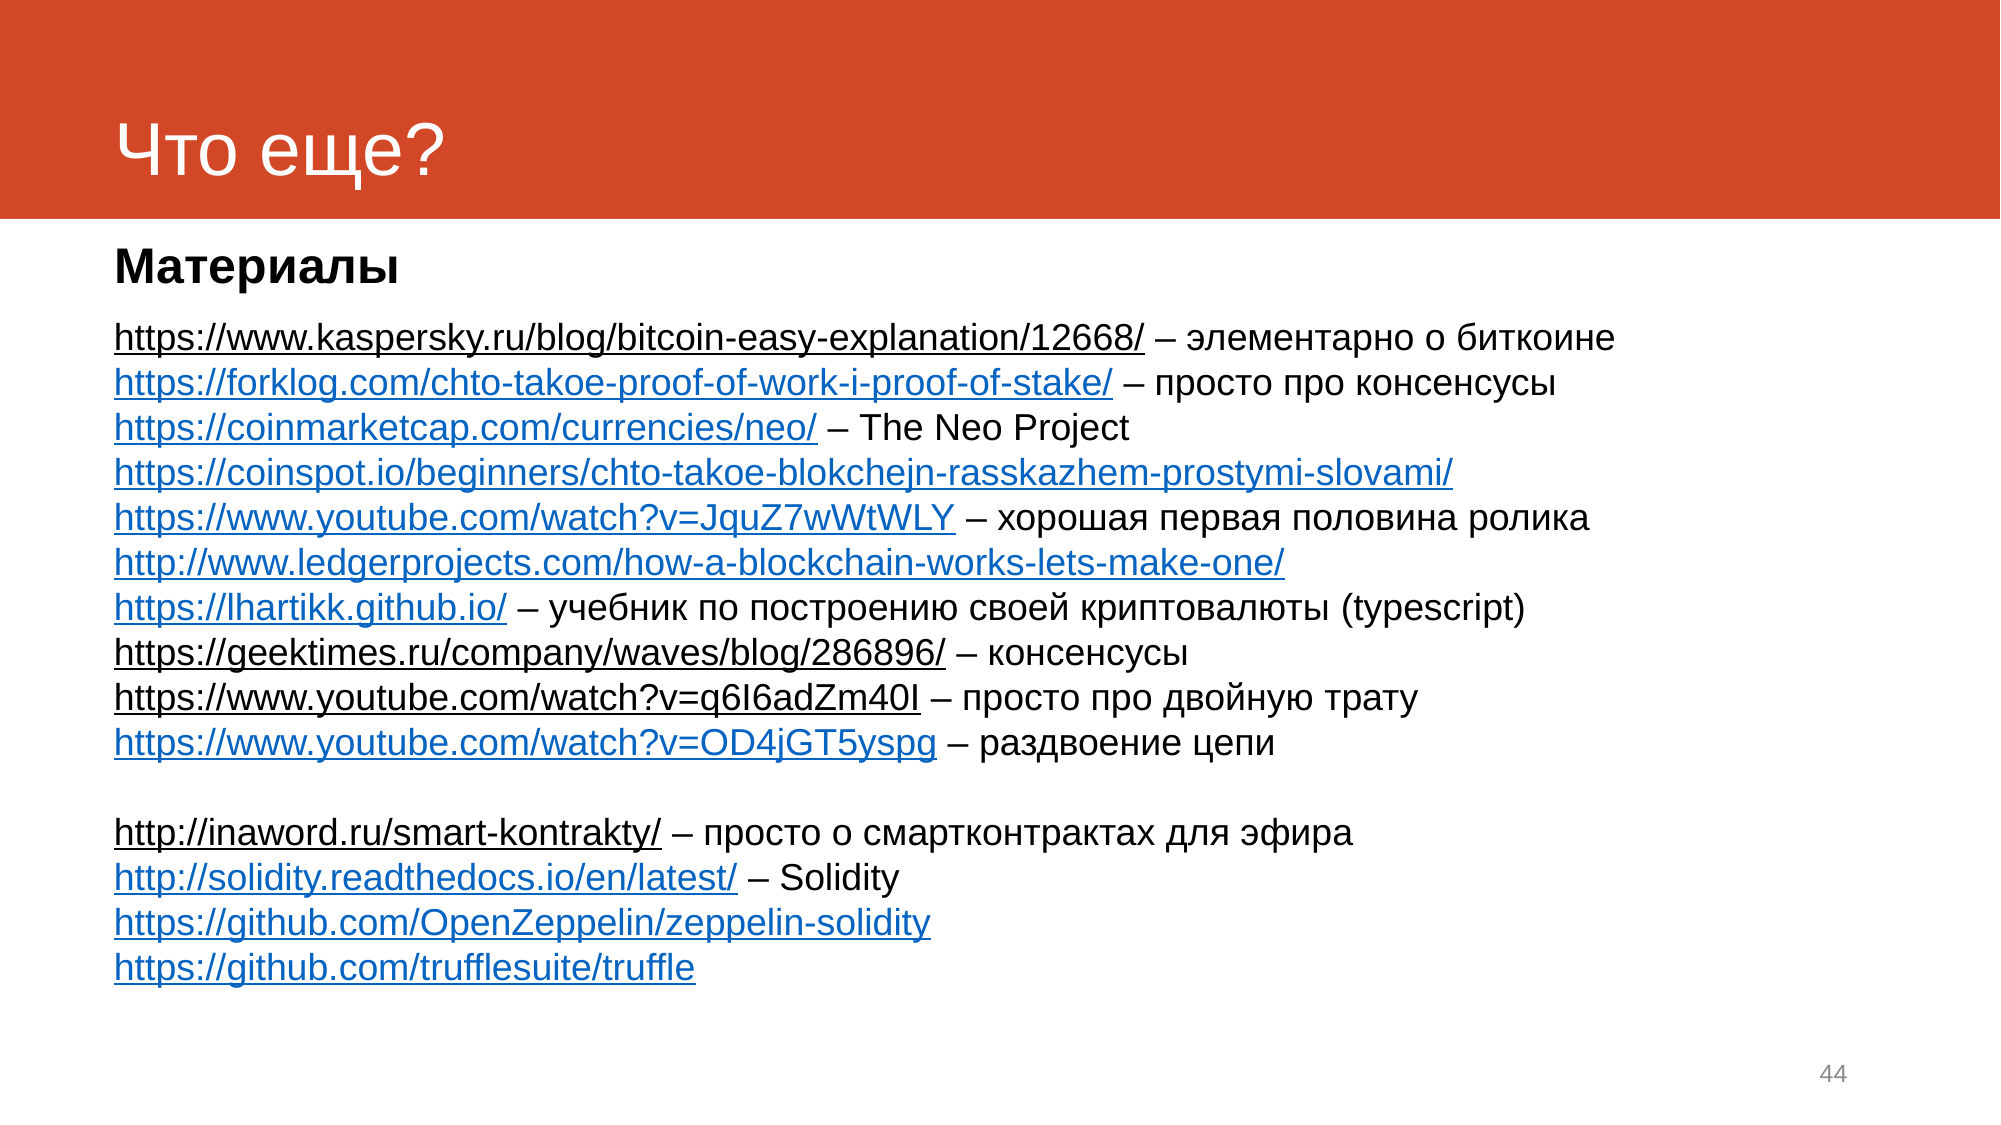

# Что еще?
Материалы
https://www.kaspersky.ru/blog/bitcoin-easy-explanation/12668/ – элементарно о биткоине
https://forklog.com/chto-takoe-proof-of-work-i-proof-of-stake/ – просто про консенсусы
https://coinmarketcap.com/currencies/neo/ – The Neo Project
https://coinspot.io/beginners/chto-takoe-blokchejn-rasskazhem-prostymi-slovami/
https://www.youtube.com/watch?v=JquZ7wWtWLY – хорошая первая половина ролика
http://www.ledgerprojects.com/how-a-blockchain-works-lets-make-one/
https://lhartikk.github.io/ – учебник по построению своей криптовалюты (typescript)
https://geektimes.ru/company/waves/blog/286896/ – консенсусы
https://www.youtube.com/watch?v=q6I6adZm40I – просто про двойную трату
https://www.youtube.com/watch?v=OD4jGT5yspg – раздвоение цепи

http://inaword.ru/smart-kontrakty/ – просто о смартконтрактах для эфира
http://solidity.readthedocs.io/en/latest/ – Solidity
https://github.com/OpenZeppelin/zeppelin-solidity
https://github.com/trufflesuite/truffle

44